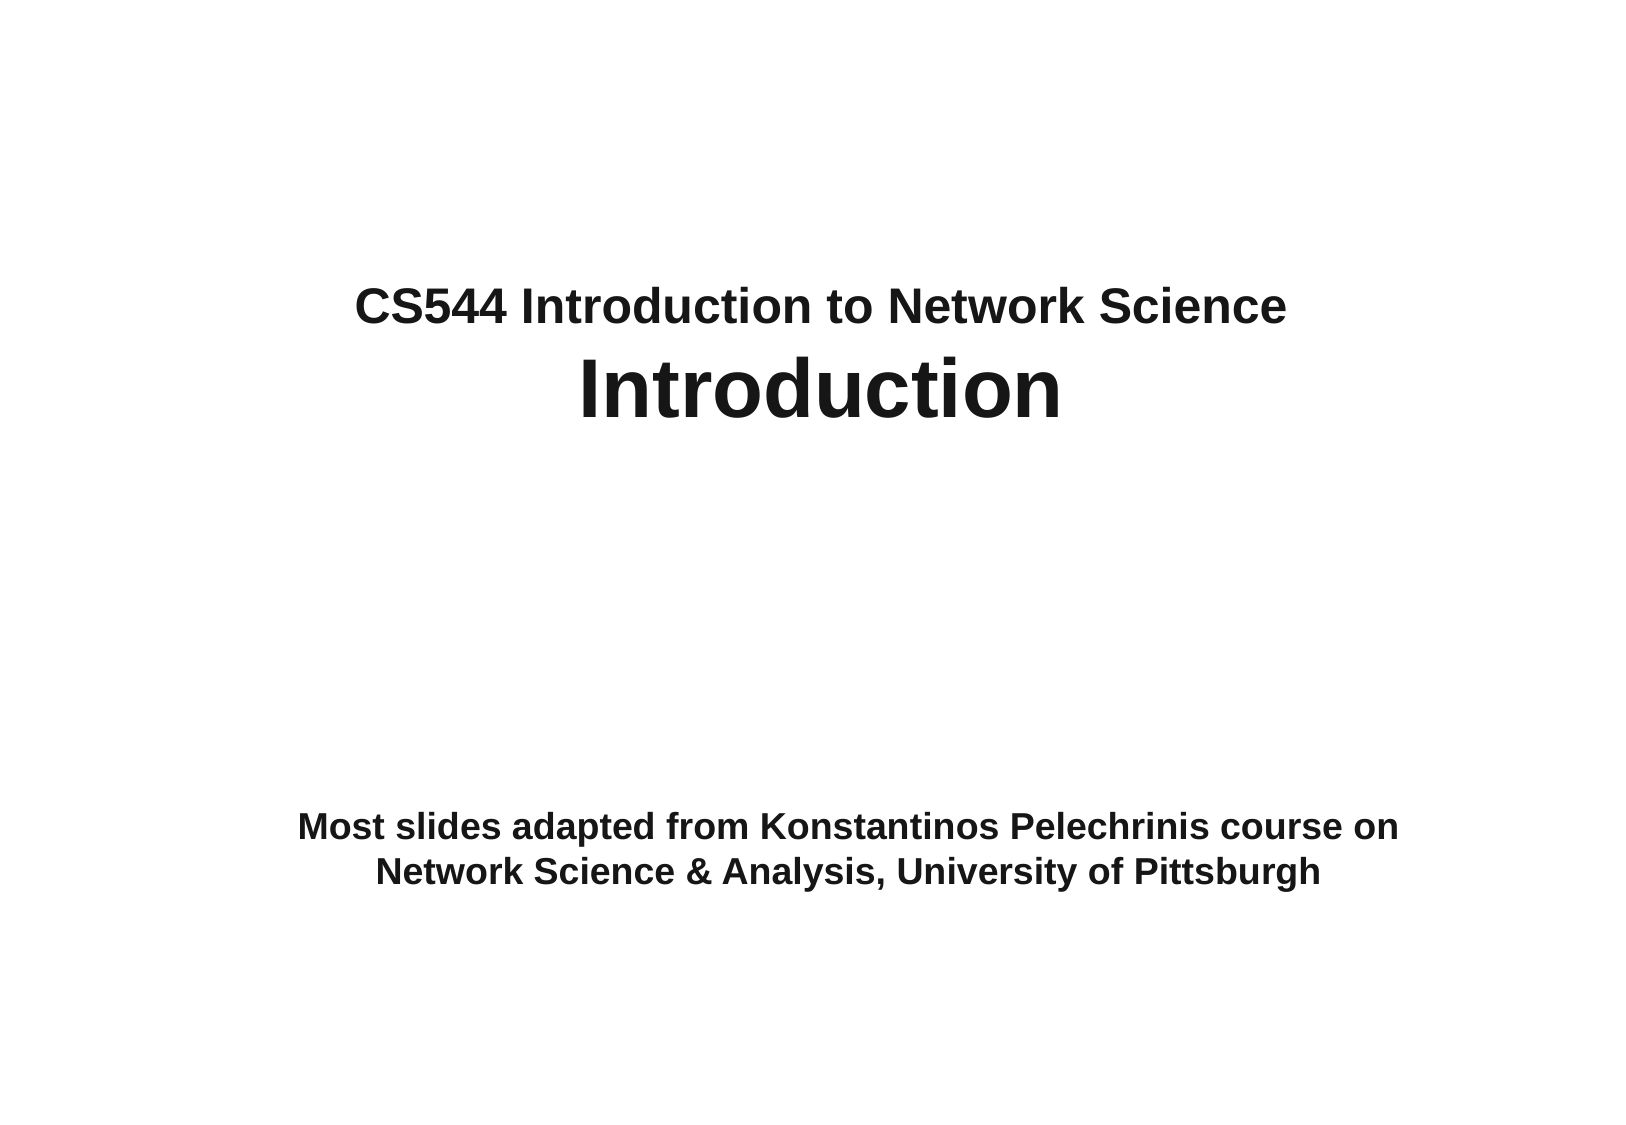

# CS544 Introduction to Network Science Introduction
Most slides adapted from Konstantinos Pelechrinis course on Network Science & Analysis, University of Pittsburgh